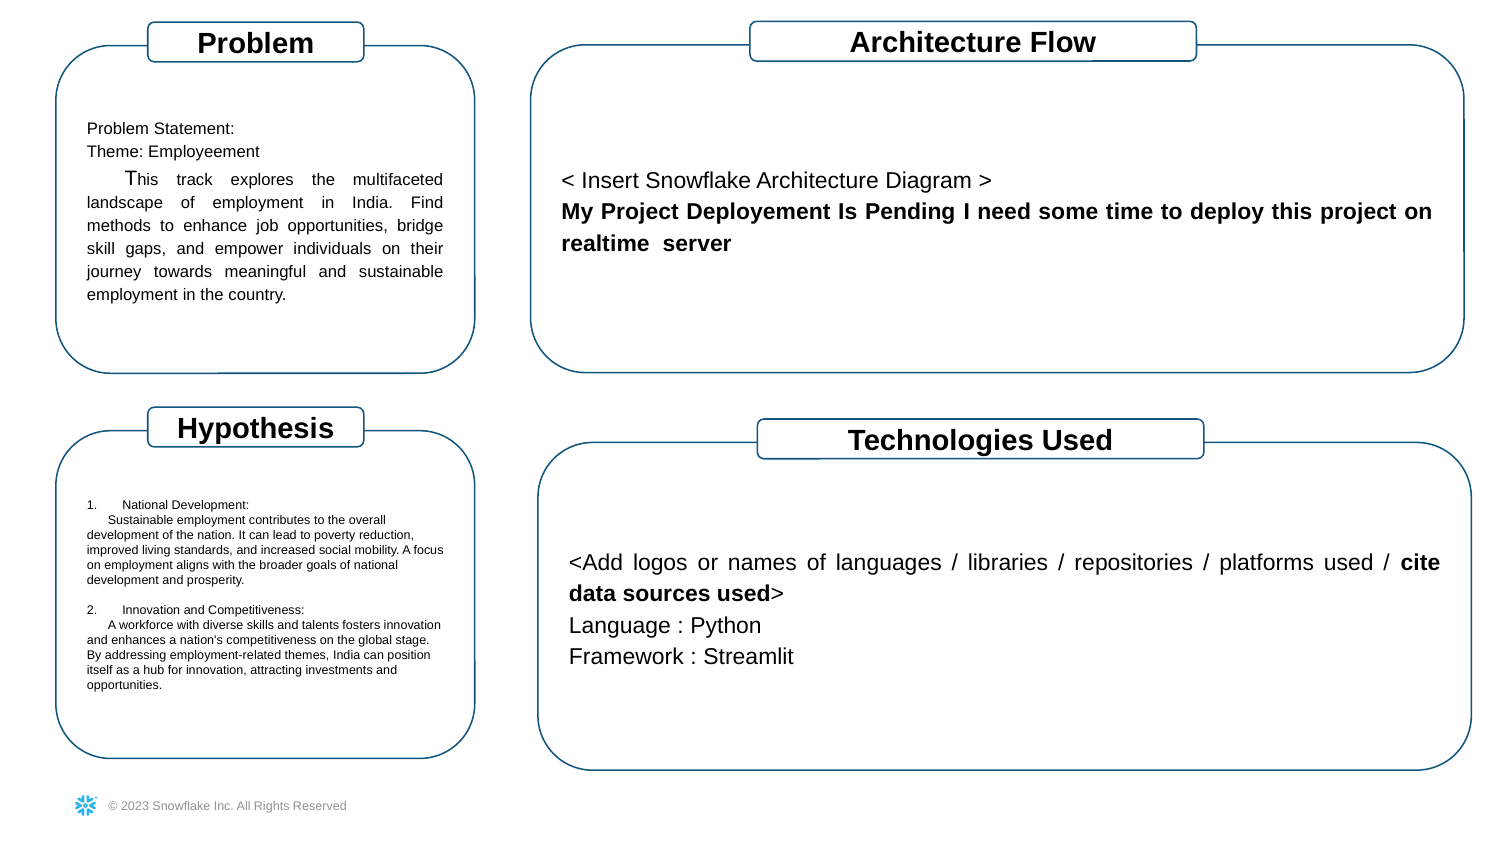

Architecture Flow
Problem
< Insert Snowflake Architecture Diagram >
My Project Deployement Is Pending I need some time to deploy this project on realtime  server
Problem Statement:
Theme: Employeement
  This track explores the multifaceted landscape of employment in India. Find methods to enhance job opportunities, bridge skill gaps, and empower individuals on their journey towards meaningful and sustainable employment in the country.
Hypothesis
Technologies Used
National Development:
      Sustainable employment contributes to the overall development of the nation. It can lead to poverty reduction, improved living standards, and increased social mobility. A focus on employment aligns with the broader goals of national development and prosperity.

Innovation and Competitiveness:
      A workforce with diverse skills and talents fosters innovation and enhances a nation's competitiveness on the global stage. By addressing employment-related themes, India can position itself as a hub for innovation, attracting investments and opportunities.
<Add logos or names of languages / libraries / repositories / platforms used / cite data sources used>
Language : Python
Framework : Streamlit